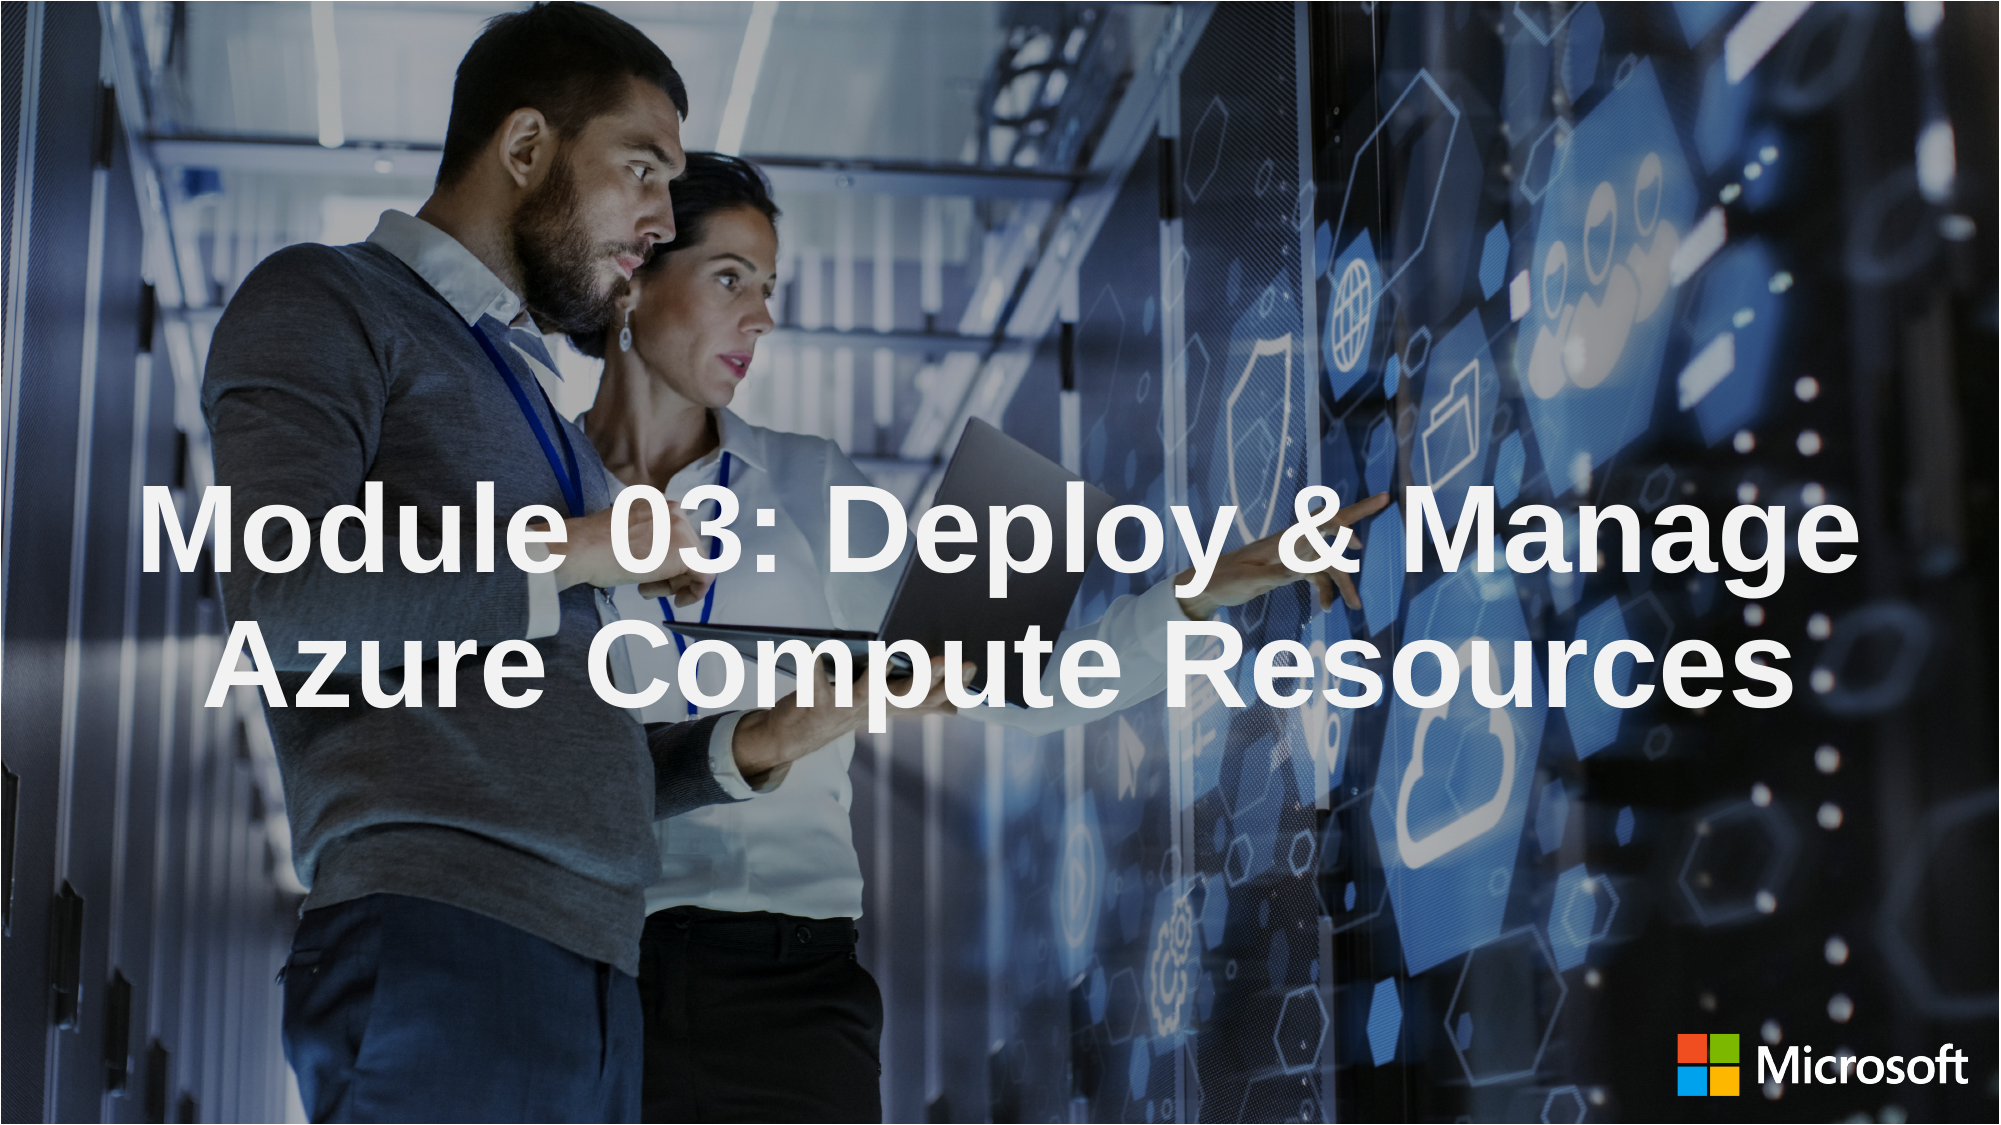

# Module 03: Deploy & Manage Azure Compute Resources